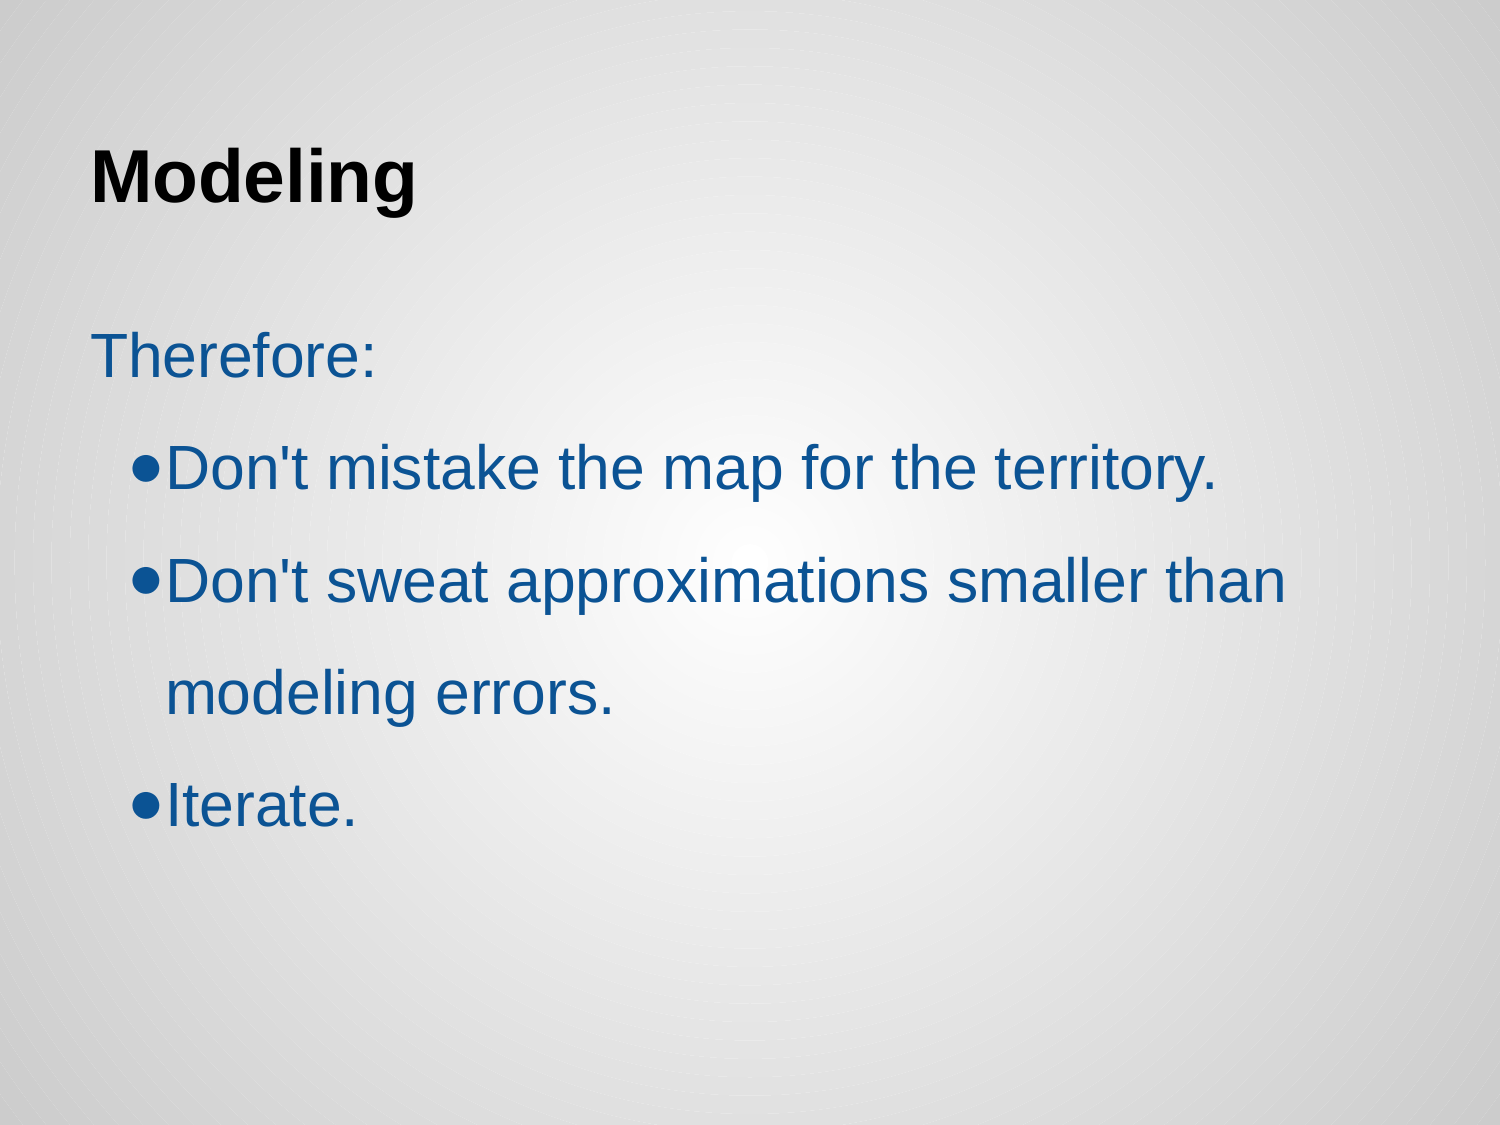

# Modeling
Therefore:
Don't mistake the map for the territory.
Don't sweat approximations smaller than modeling errors.
Iterate.